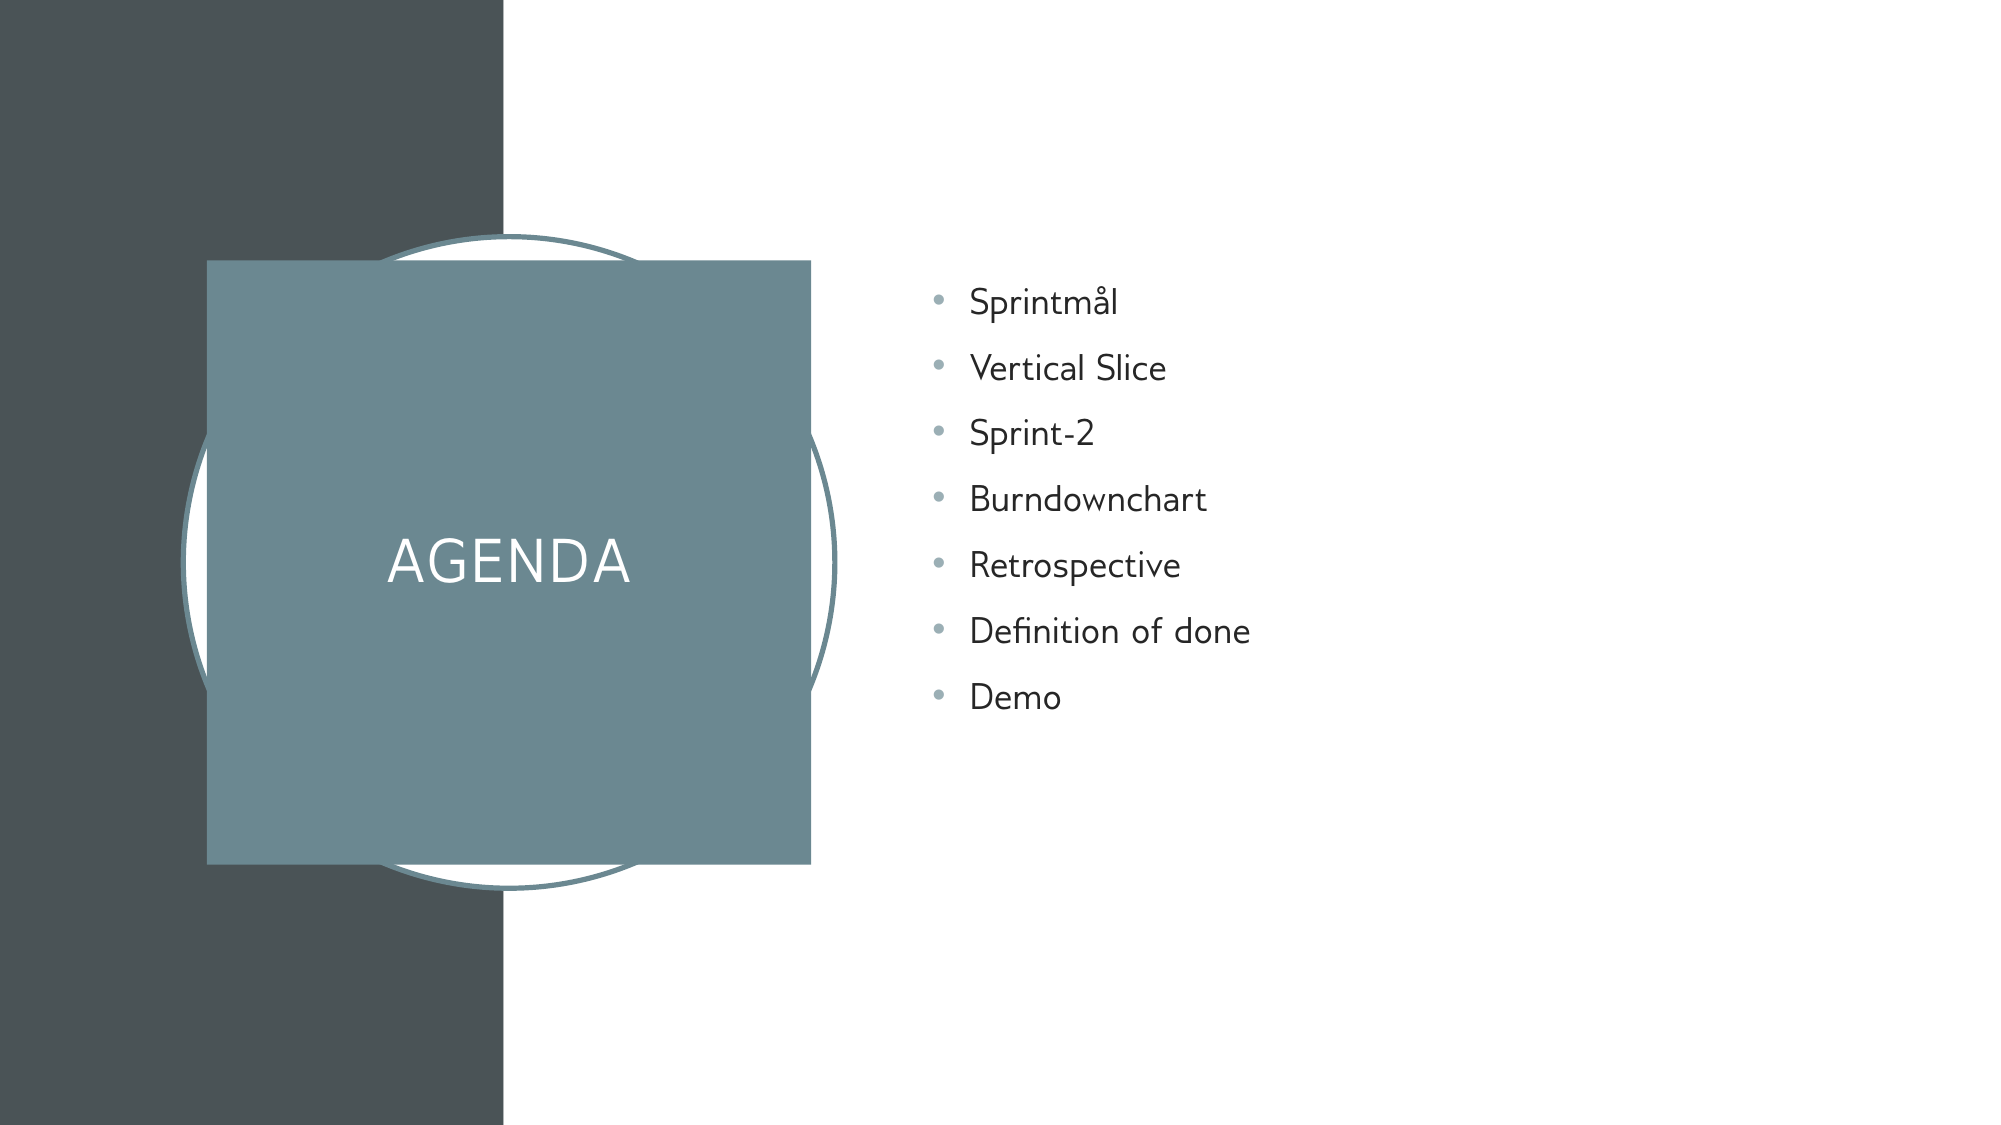

Sprintmål
Vertical Slice
Sprint-2
Burndownchart
Retrospective
Definition of done
Demo

# Agenda